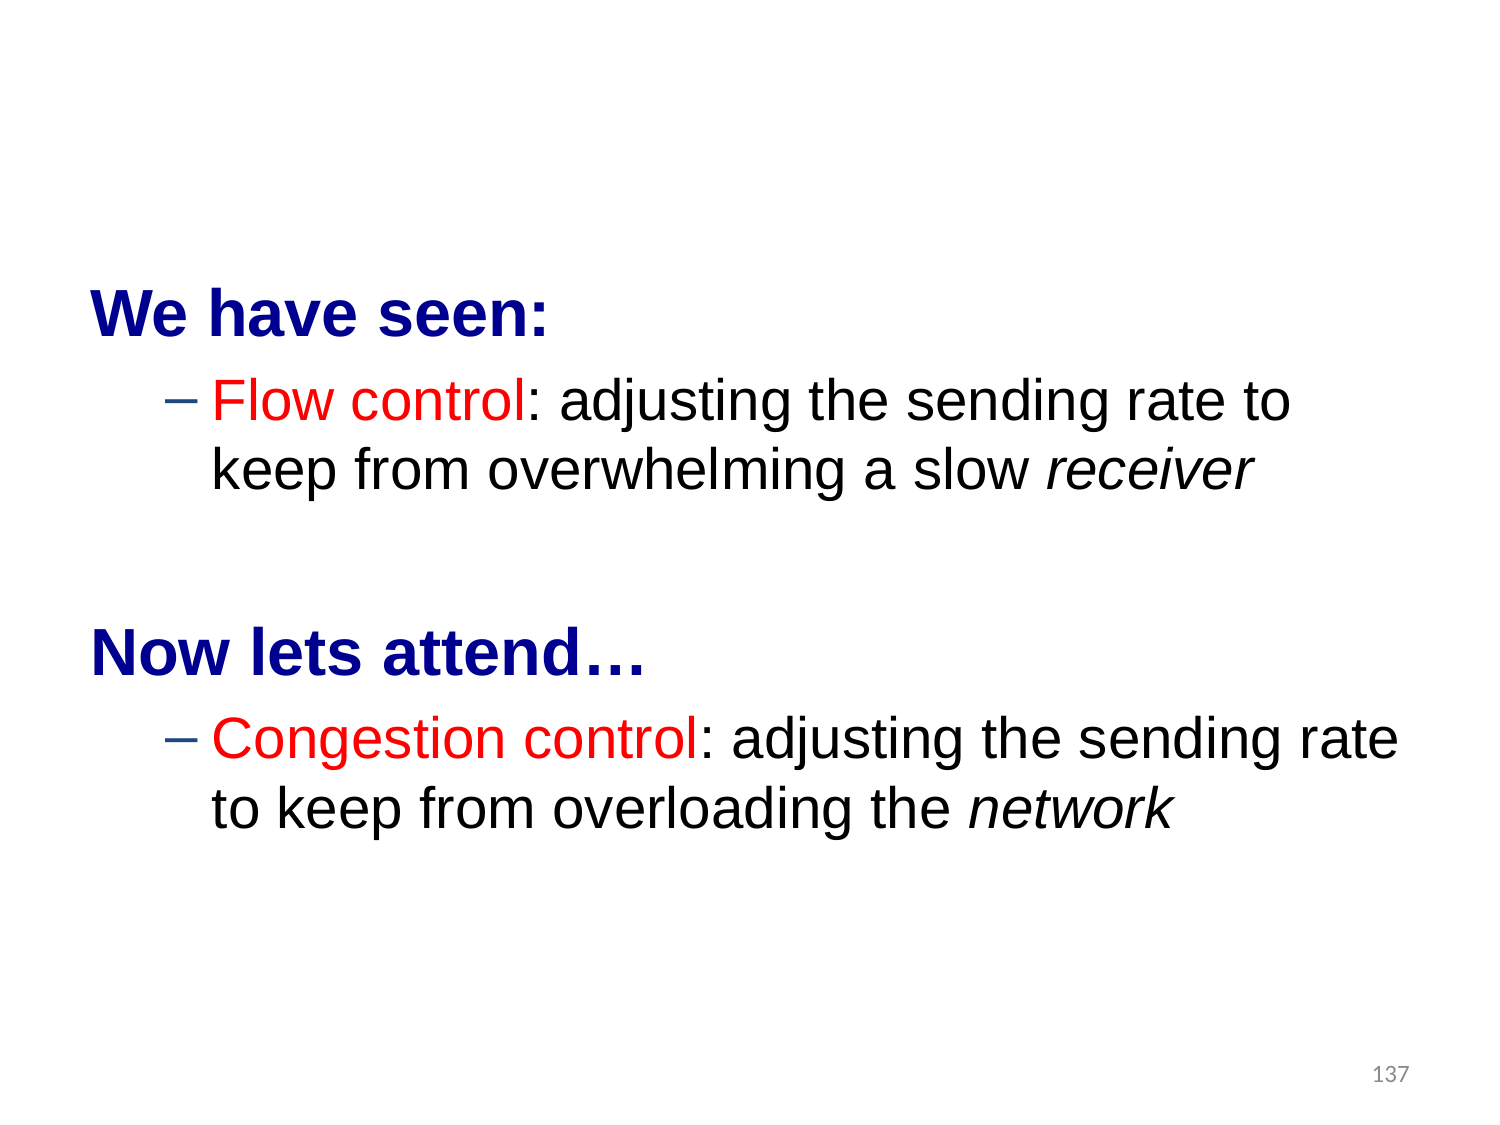

We have seen:
Flow control: adjusting the sending rate to keep from overwhelming a slow receiver

Now lets attend…
Congestion control: adjusting the sending rate to keep from overloading the network

137